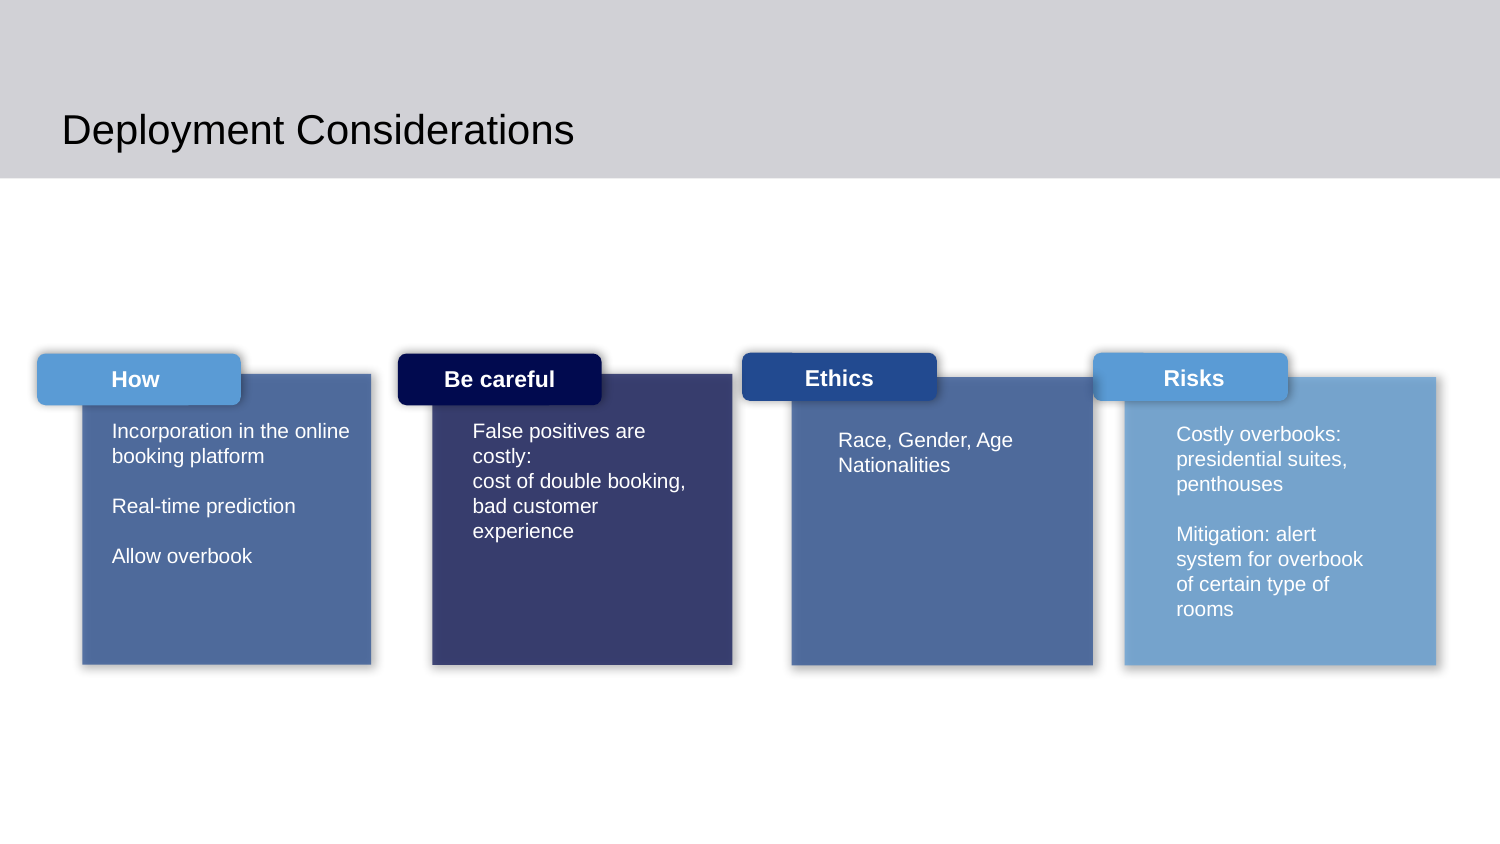

# Deployment Considerations

Ethics

Race, Gender, Age Nationalities

Risks

Costly overbooks: presidential suites, penthouses

Mitigation: alert system for overbook of certain type of rooms

How

Incorporation in the online booking platform

Real-time prediction

Allow overbook

Be careful

False positives are costly:
cost of double booking,
bad customer experience